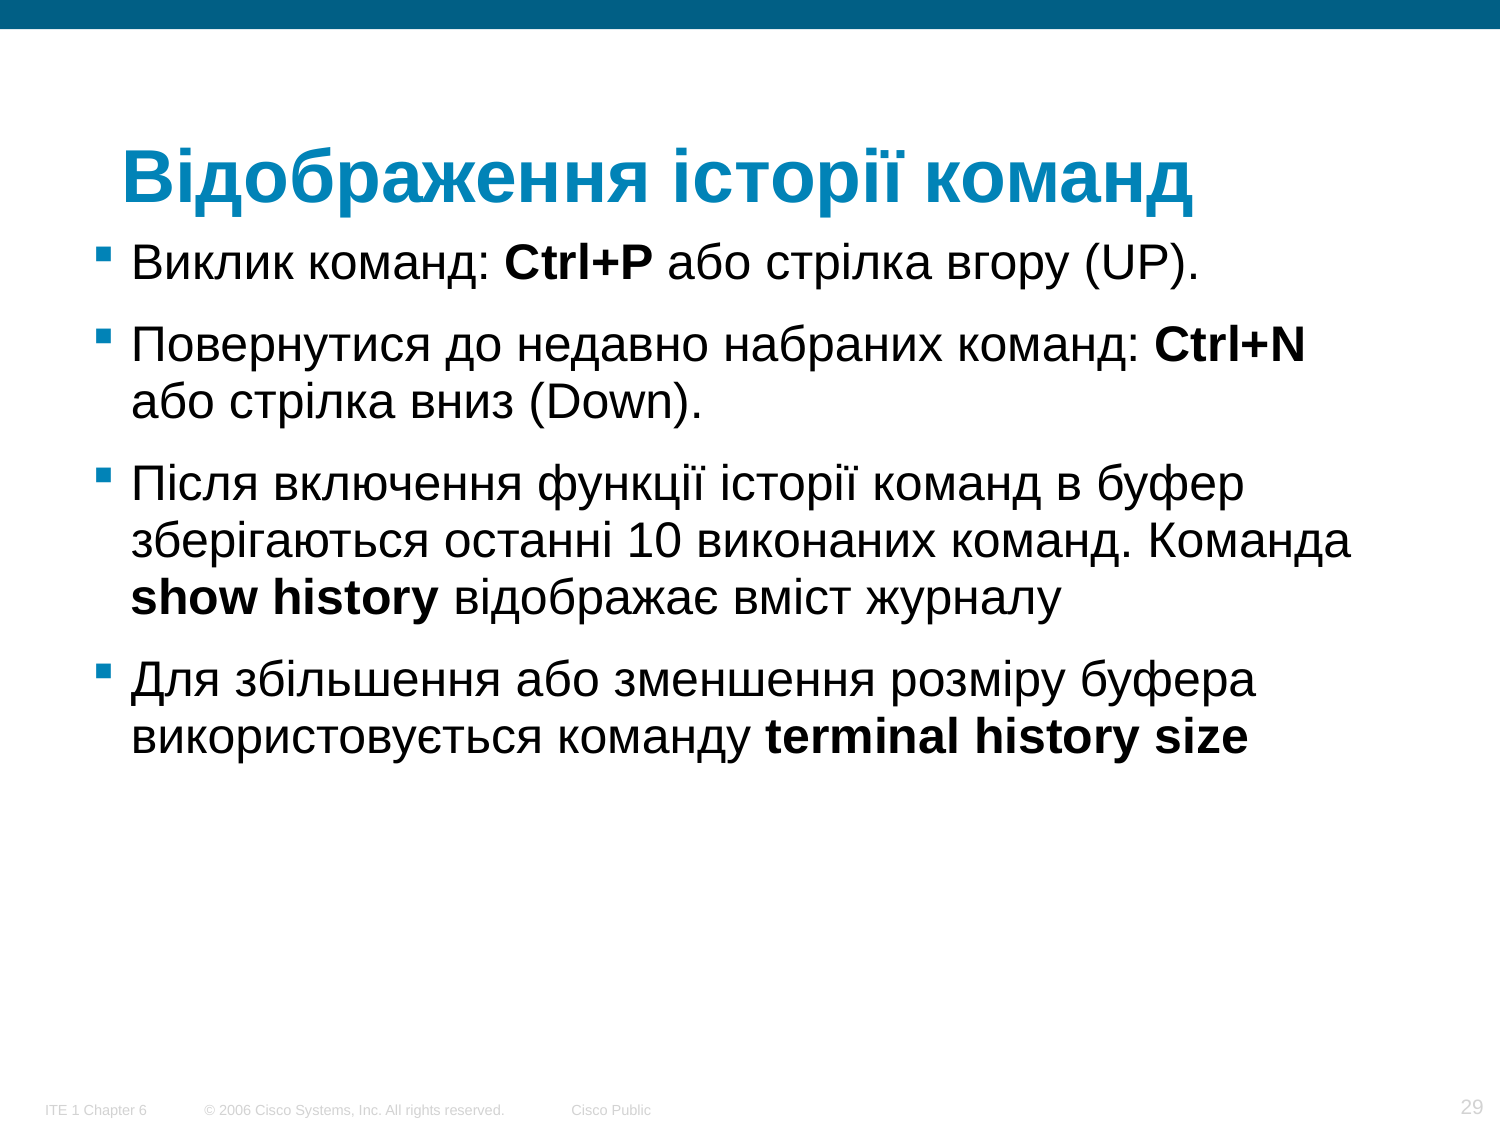

# Відображення історії команд
Виклик команд: Ctrl+P або стрілка вгору (UP).
Повернутися до недавно набраних команд: Ctrl+N  або стрілка вниз (Down).
Після включення функції історії команд в буфер зберігаються останні 10 виконаних команд. Команда show history відображає вміст журналу
Для збільшення або зменшення розміру буфера використовується команду terminal history size